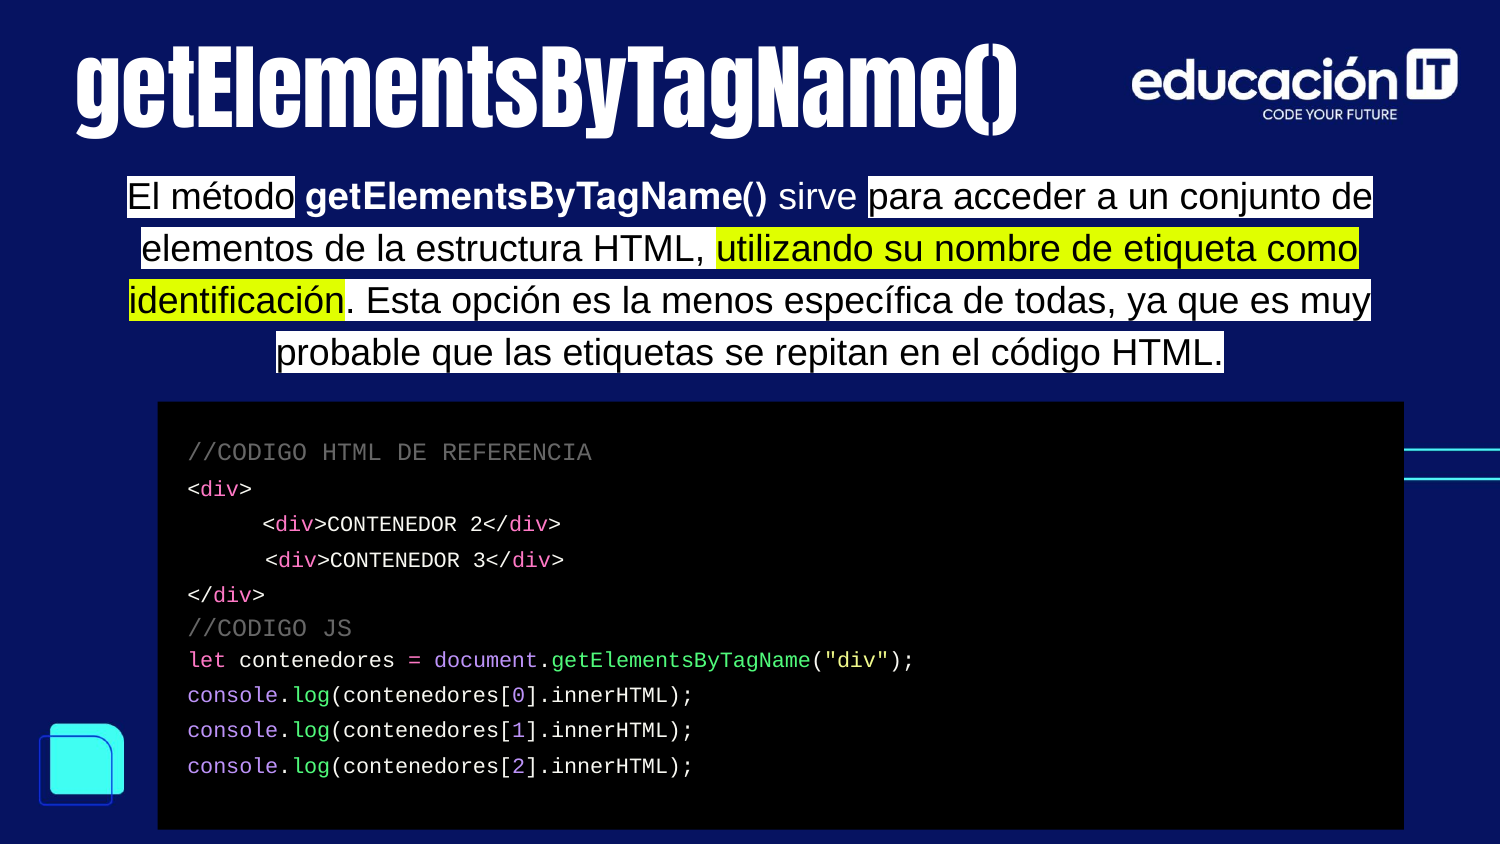

getElementsByTagName()
El método getElementsByTagName() sirve para acceder a un conjunto de elementos de la estructura HTML, utilizando su nombre de etiqueta como identificación. Esta opción es la menos específica de todas, ya que es muy probable que las etiquetas se repitan en el código HTML.

//CODIGO HTML DE REFERENCIA
<div>
<div>CONTENEDOR 2</div>
      <div>CONTENEDOR 3</div>
</div>
//CODIGO JS
let contenedores = document.getElementsByTagName("div");
console.log(contenedores[0].innerHTML);
console.log(contenedores[1].innerHTML);
console.log(contenedores[2].innerHTML);